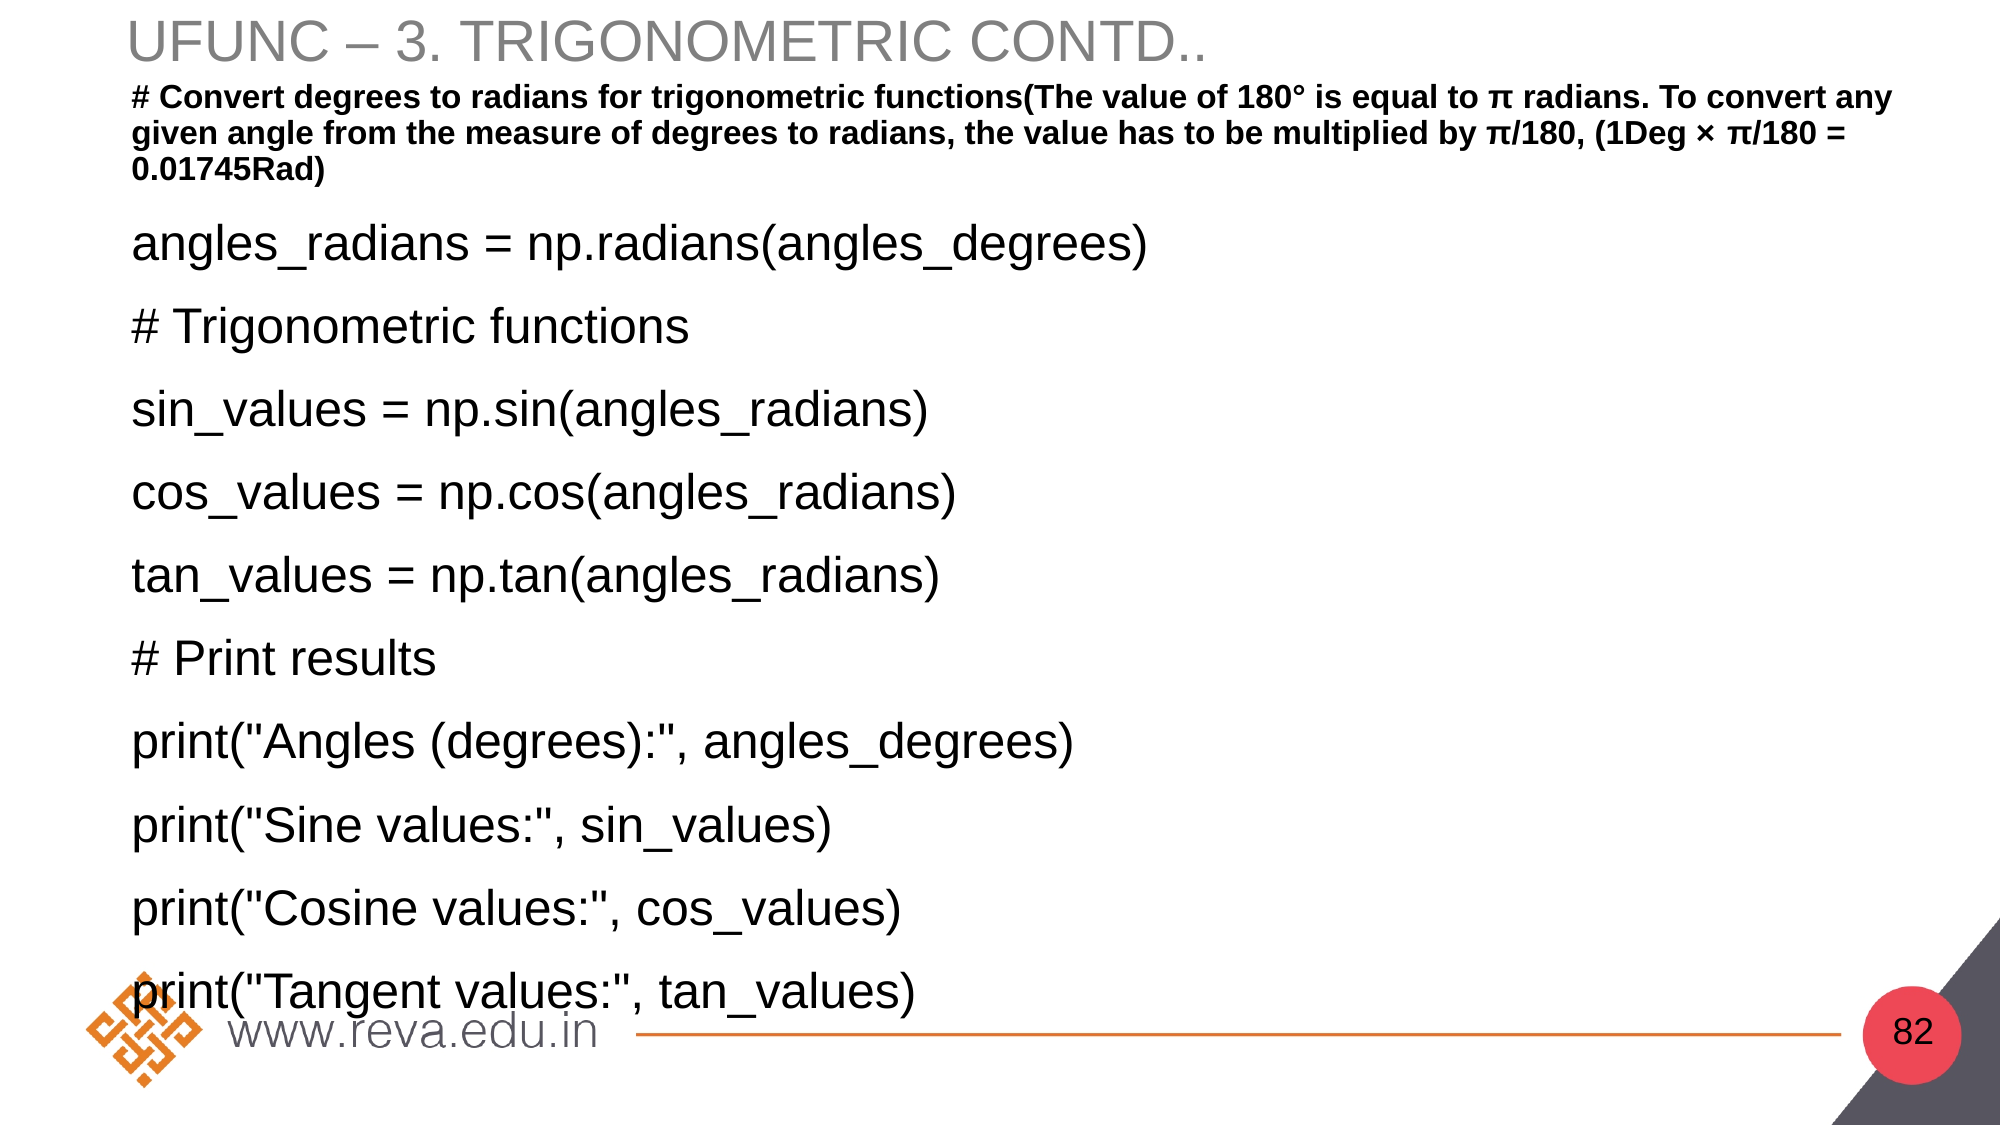

# UFunc – 3. Trigonometric contd..
# Convert degrees to radians for trigonometric functions(The value of 180° is equal to π radians. To convert any given angle from the measure of degrees to radians, the value has to be multiplied by π/180, (1Deg × π/180 = 0.01745Rad)
angles_radians = np.radians(angles_degrees)
# Trigonometric functions
sin_values = np.sin(angles_radians)
cos_values = np.cos(angles_radians)
tan_values = np.tan(angles_radians)
# Print results
print("Angles (degrees):", angles_degrees)
print("Sine values:", sin_values)
print("Cosine values:", cos_values)
print("Tangent values:", tan_values)

82